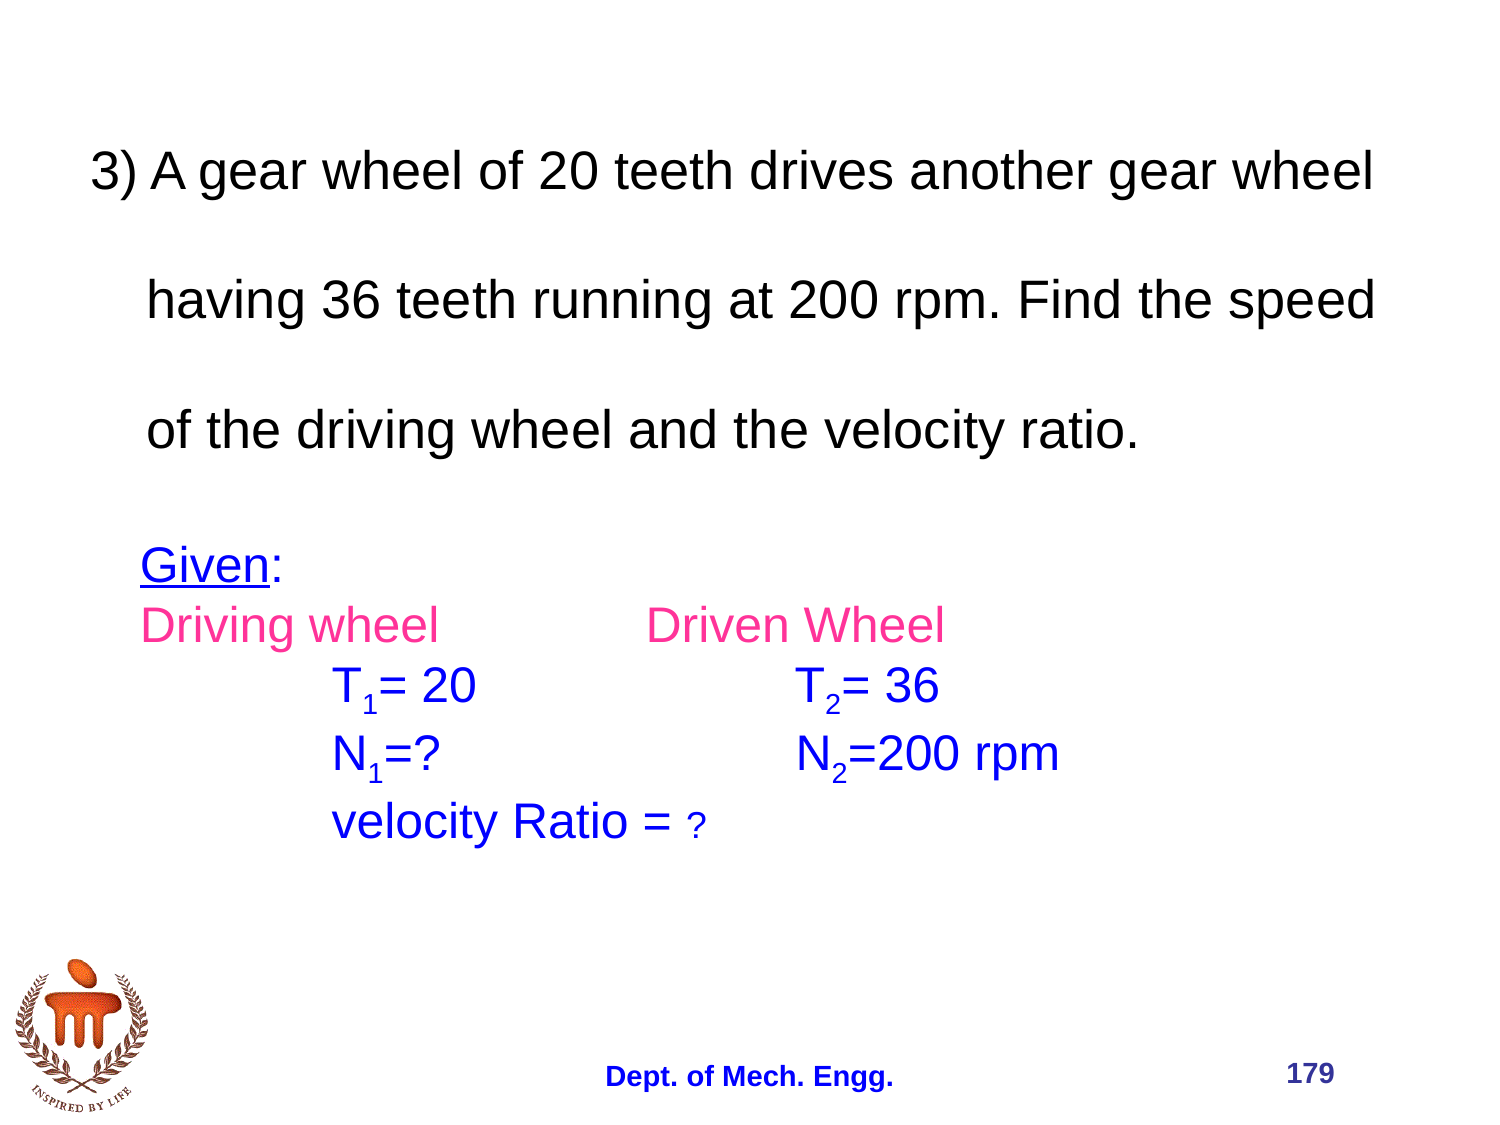

3) A gear wheel of 20 teeth drives another gear wheel having 36 teeth running at 200 rpm. Find the speed of the driving wheel and the velocity ratio.
Given:
Driving wheel		    Driven Wheel
	   T1= 20		    T2= 36
	   N1=?		    N2=200 rpm
	   velocity Ratio = ?
179
Dept. of Mech. Engg.